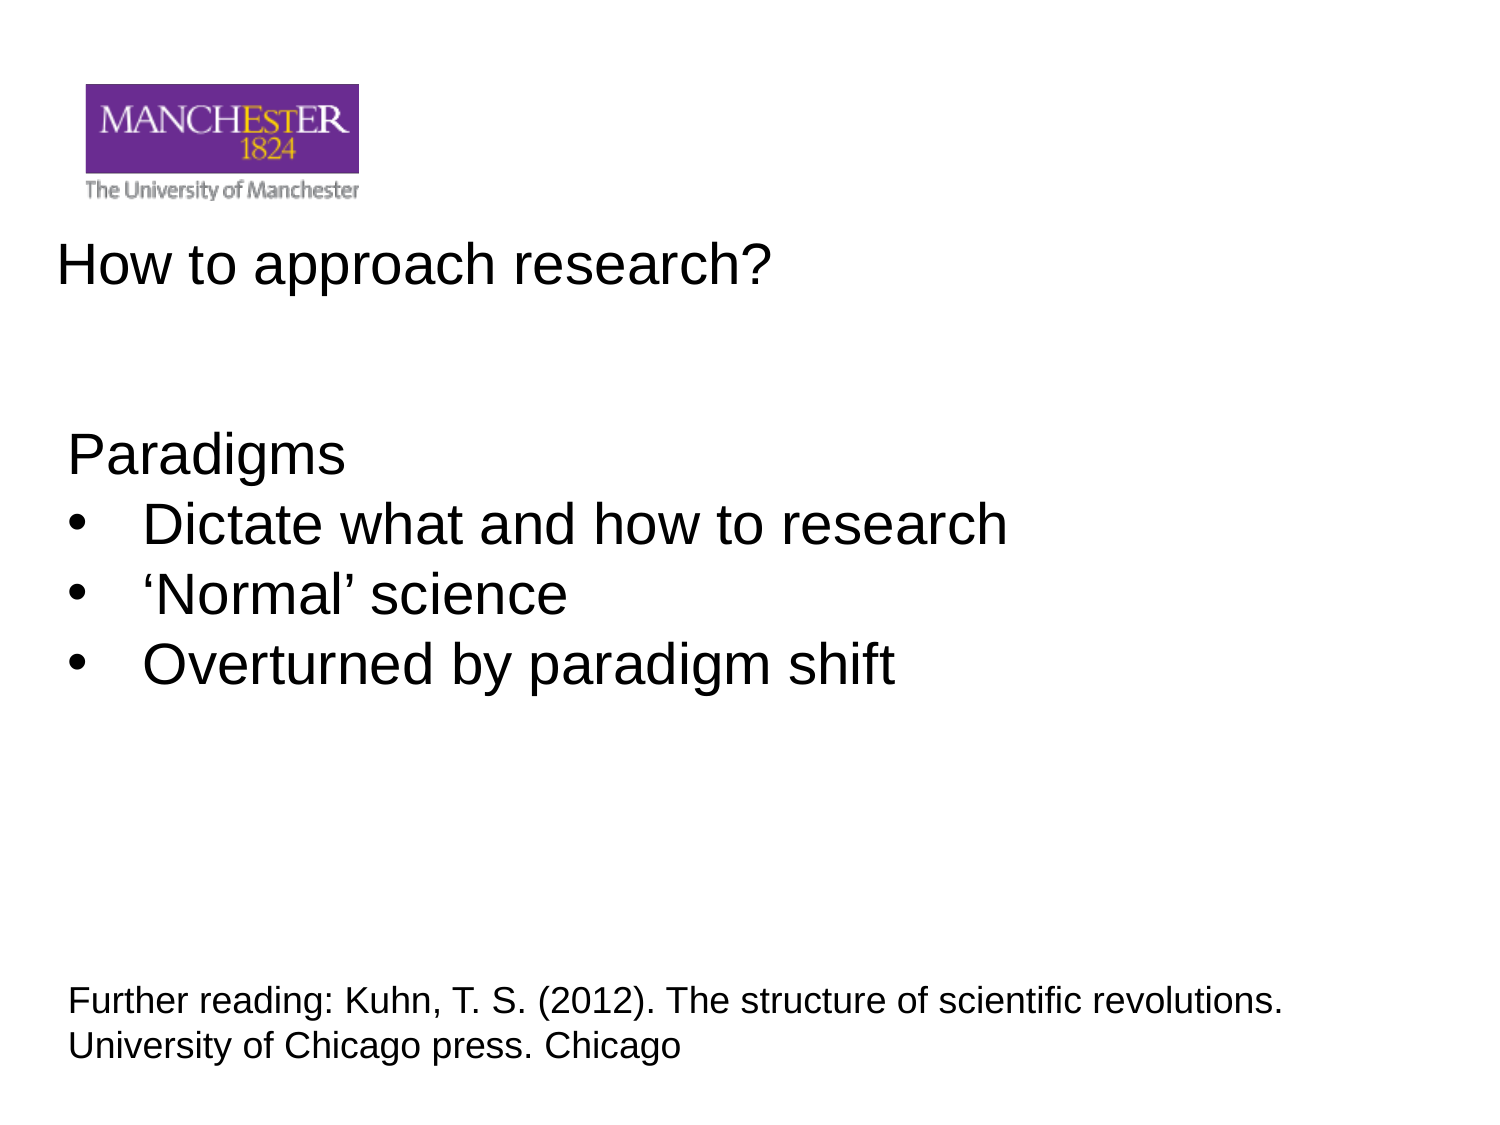

How to approach research?

Paradigms
Dictate what and how to research
‘Normal’ science
Overturned by paradigm shift

Further reading: Kuhn, T. S. (2012). The structure of scientific revolutions. University of Chicago press. ﻿Chicago